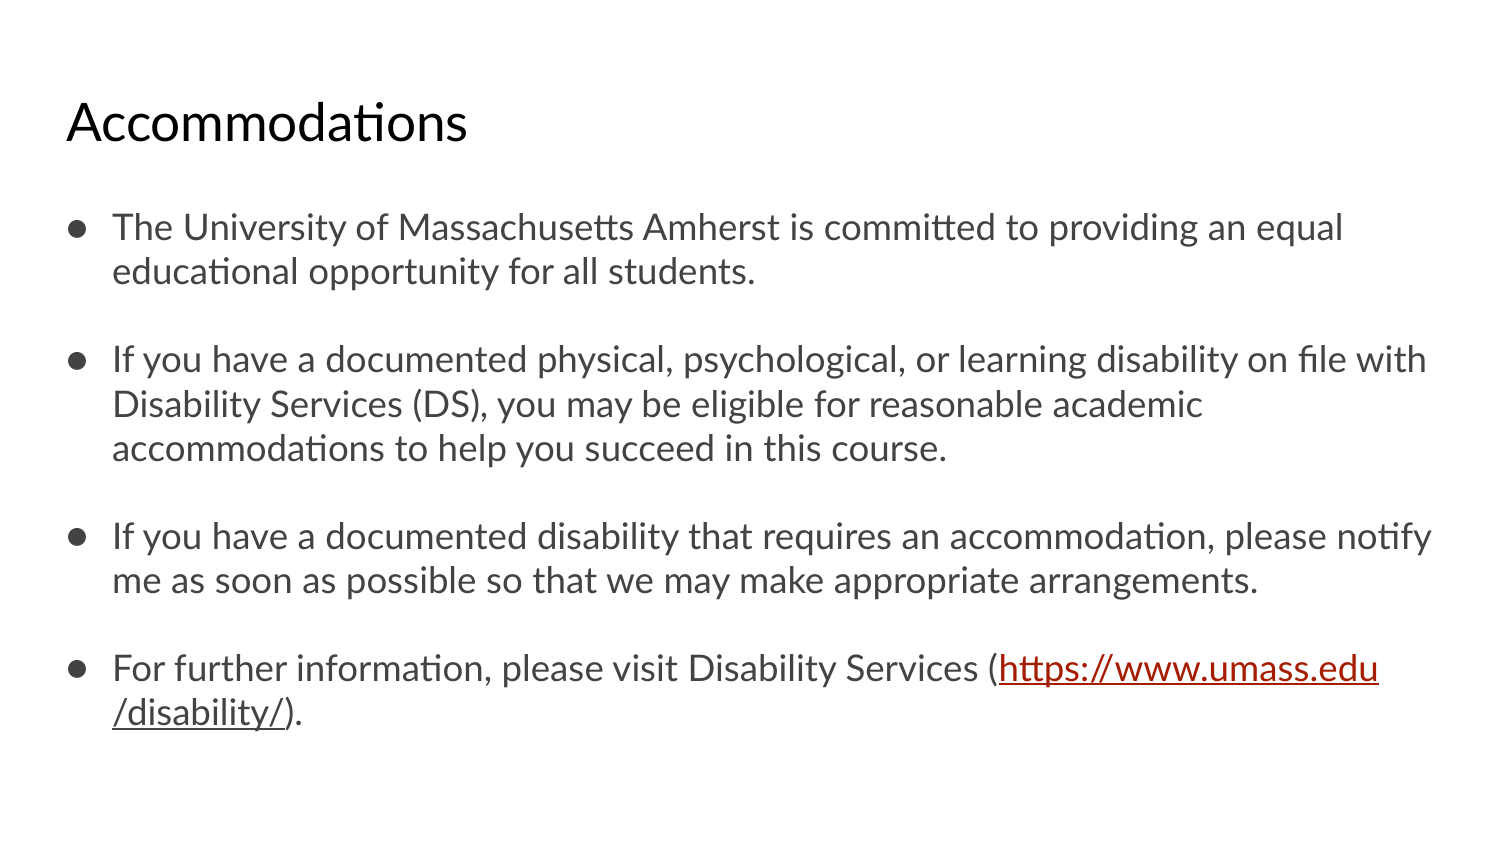

# Accommodations
The University of Massachusetts Amherst is committed to providing an equal educational opportunity for all students.
If you have a documented physical, psychological, or learning disability on file with Disability Services (DS), you may be eligible for reasonable academic accommodations to help you succeed in this course.
If you have a documented disability that requires an accommodation, please notify me as soon as possible so that we may make appropriate arrangements.
For further information, please visit Disability Services (https://www.umass.edu/disability/).